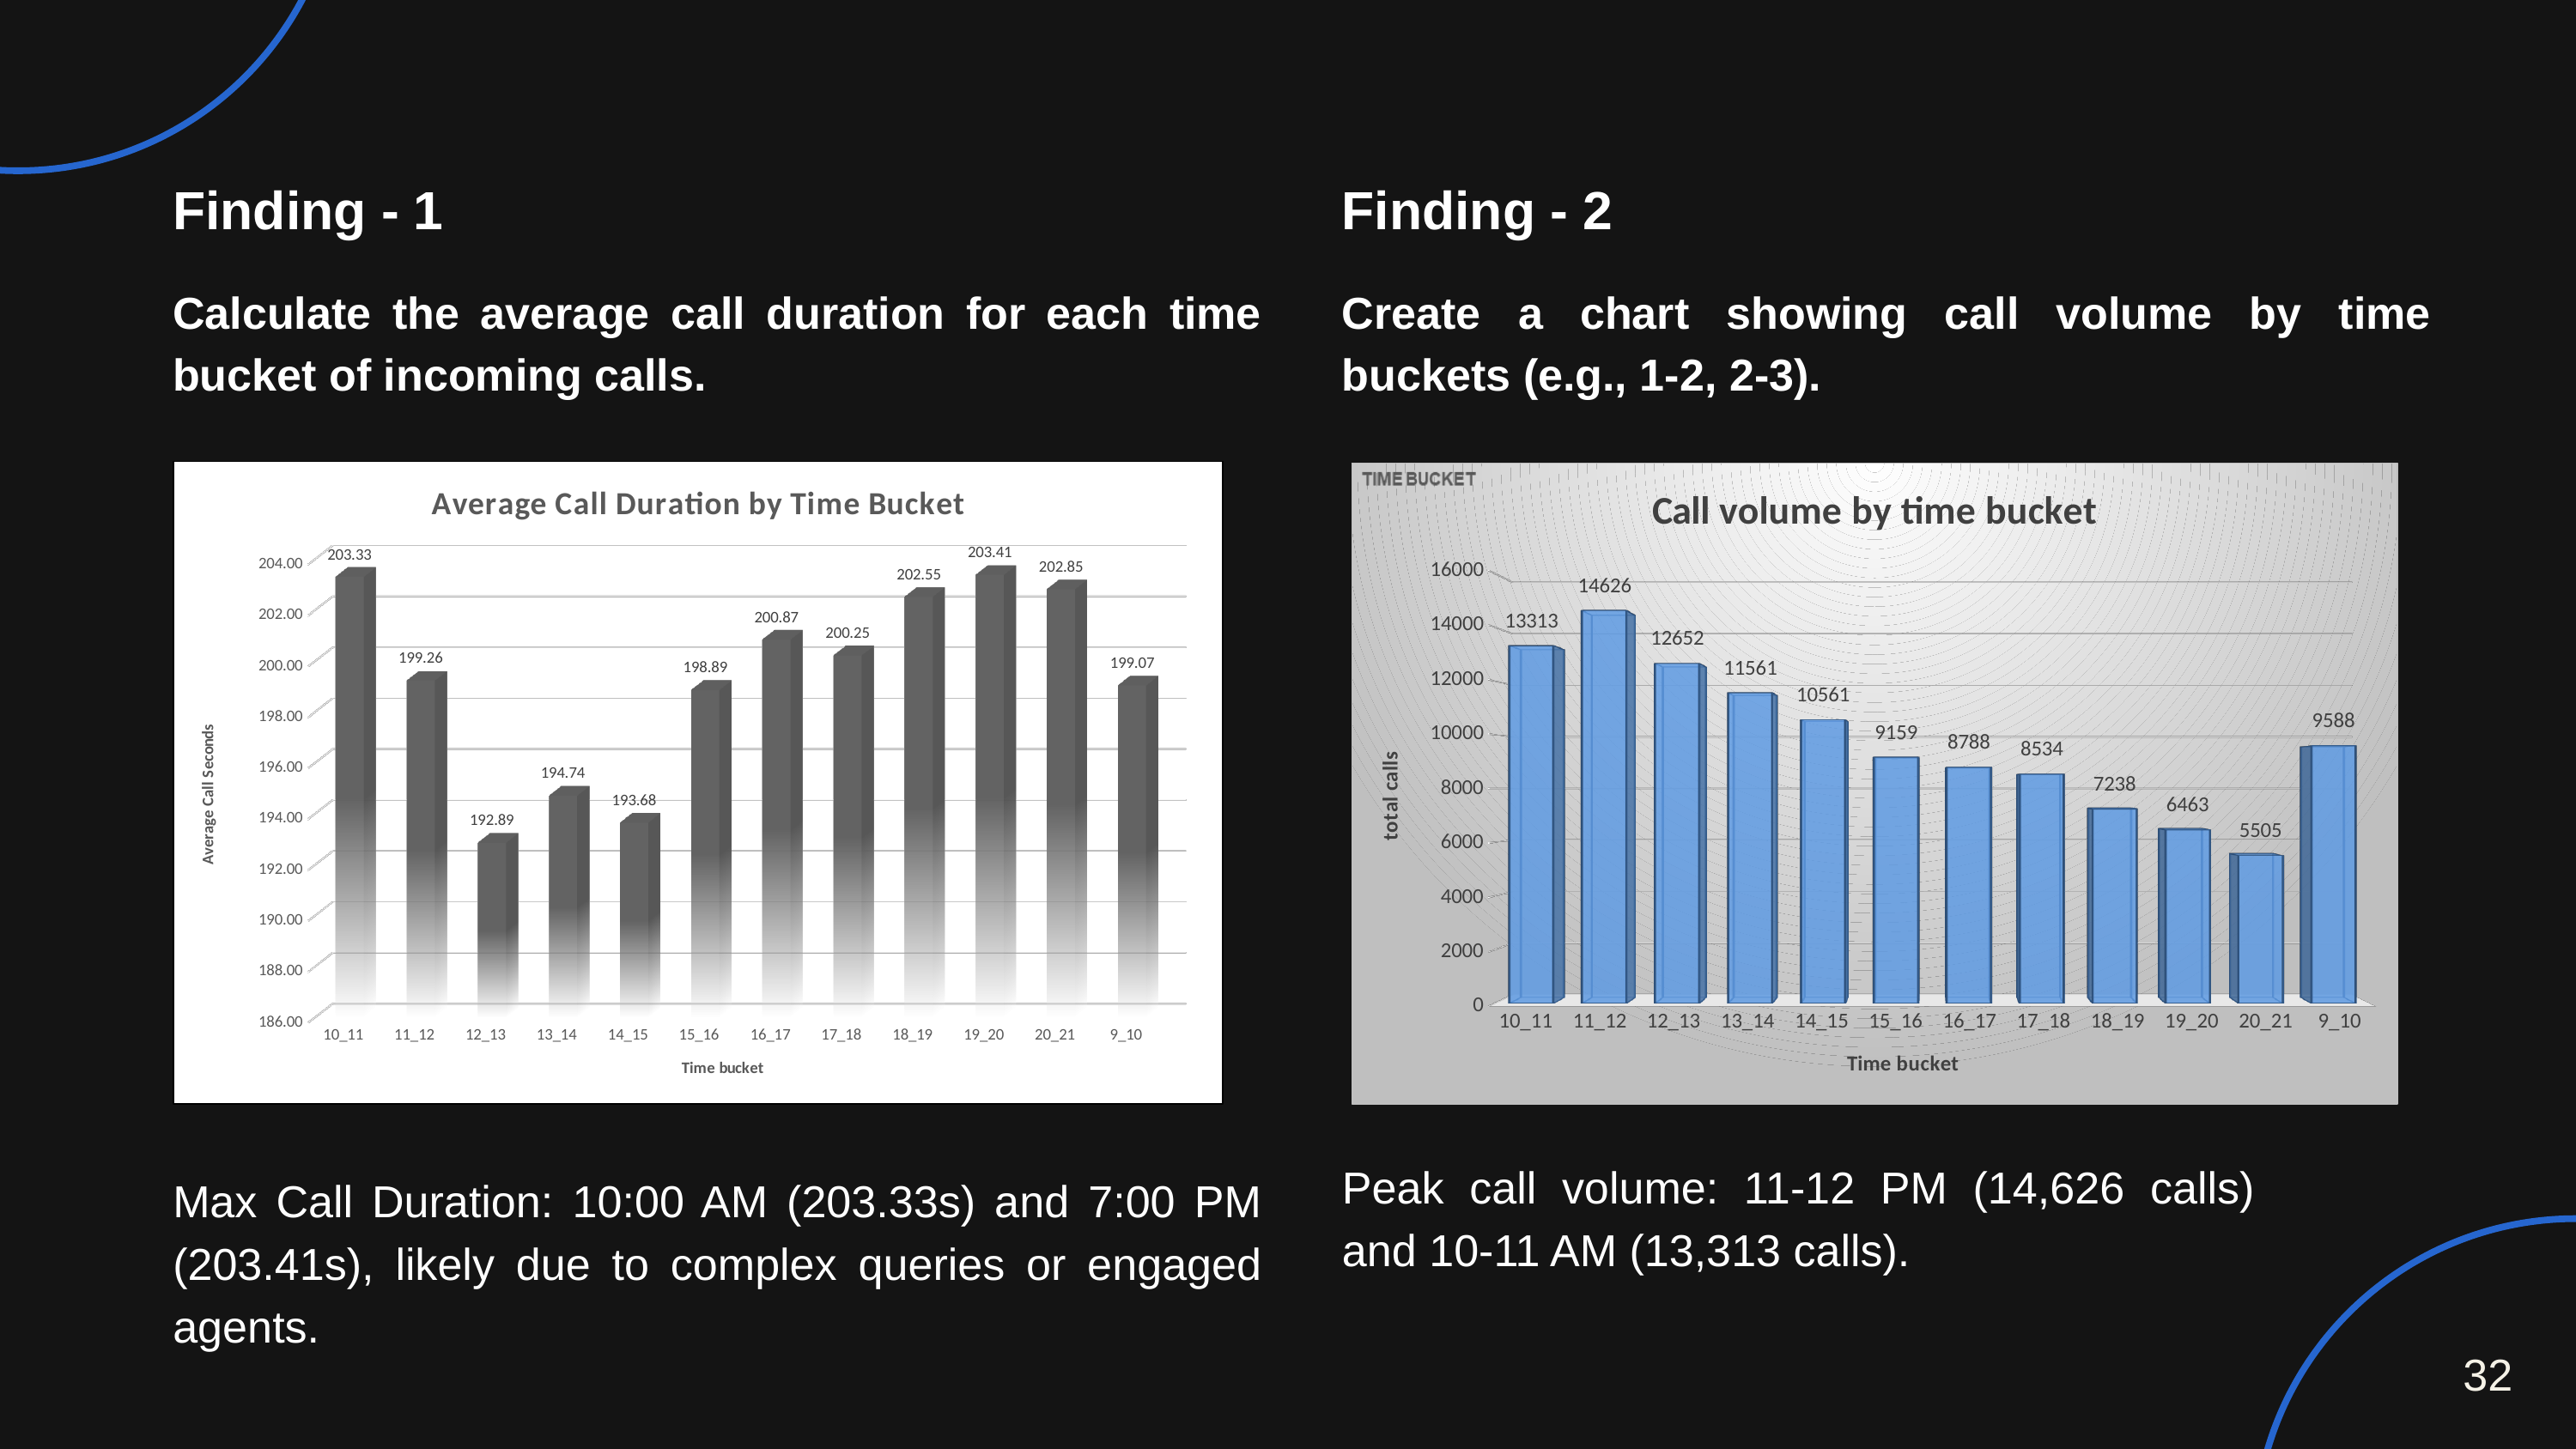

Finding - 1
Finding - 2
Calculate the average call duration for each time bucket of incoming calls.

Create a chart showing call volume by time buckets (e.g., 1-2, 2-3).

[unsupported chart]

[unsupported chart]

Peak call volume: 11-12 PM (14,626 calls) and 10-11 AM (13,313 calls).

Max Call Duration: 10:00 AM (203.33s) and 7:00 PM (203.41s), likely due to complex queries or engaged agents.

32